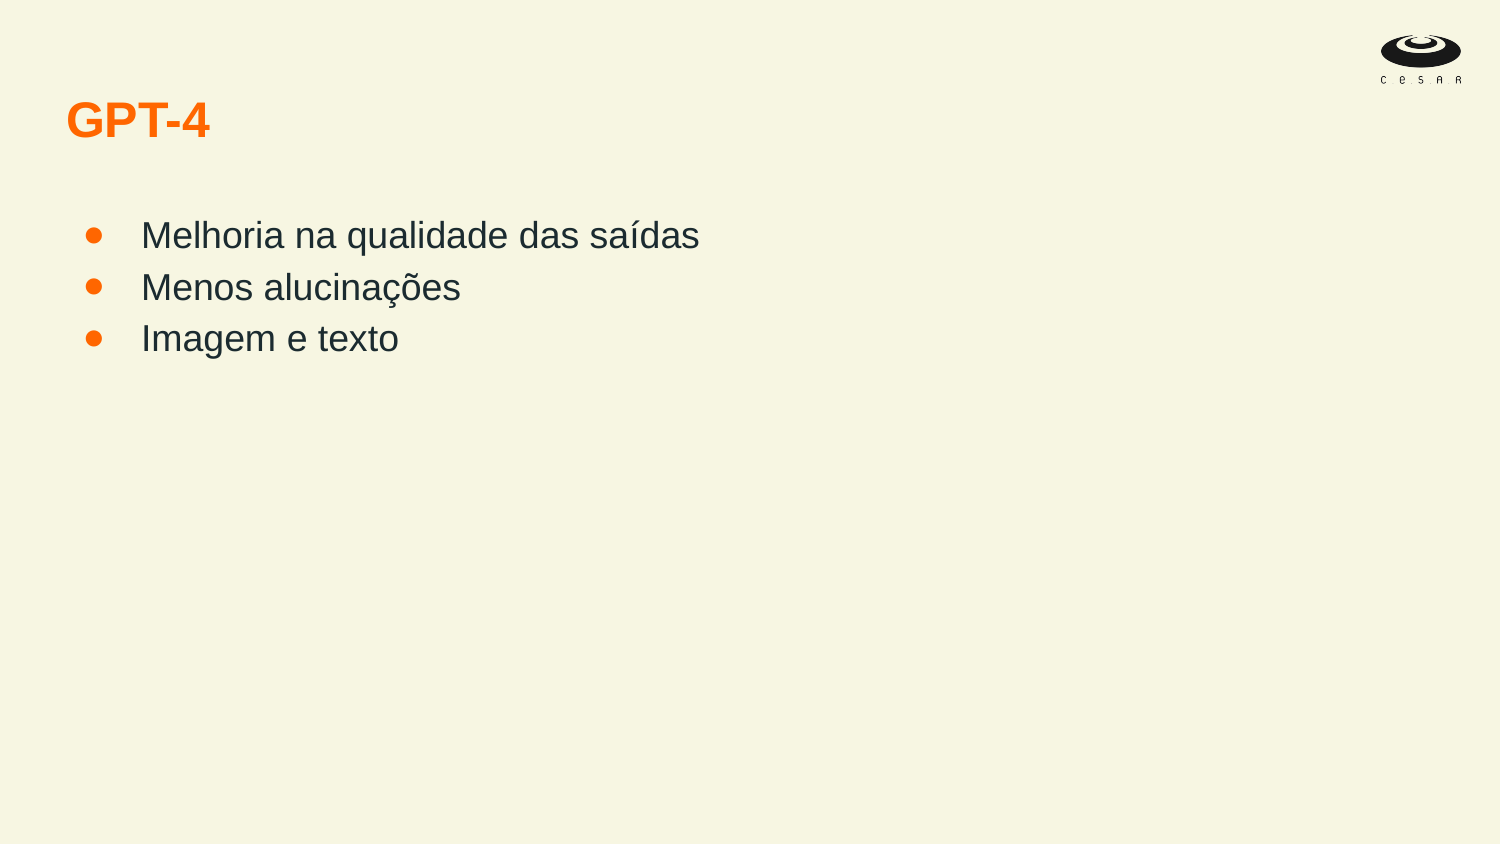

# GPT-4

Melhoria na qualidade das saídas
Menos alucinações
Imagem e texto